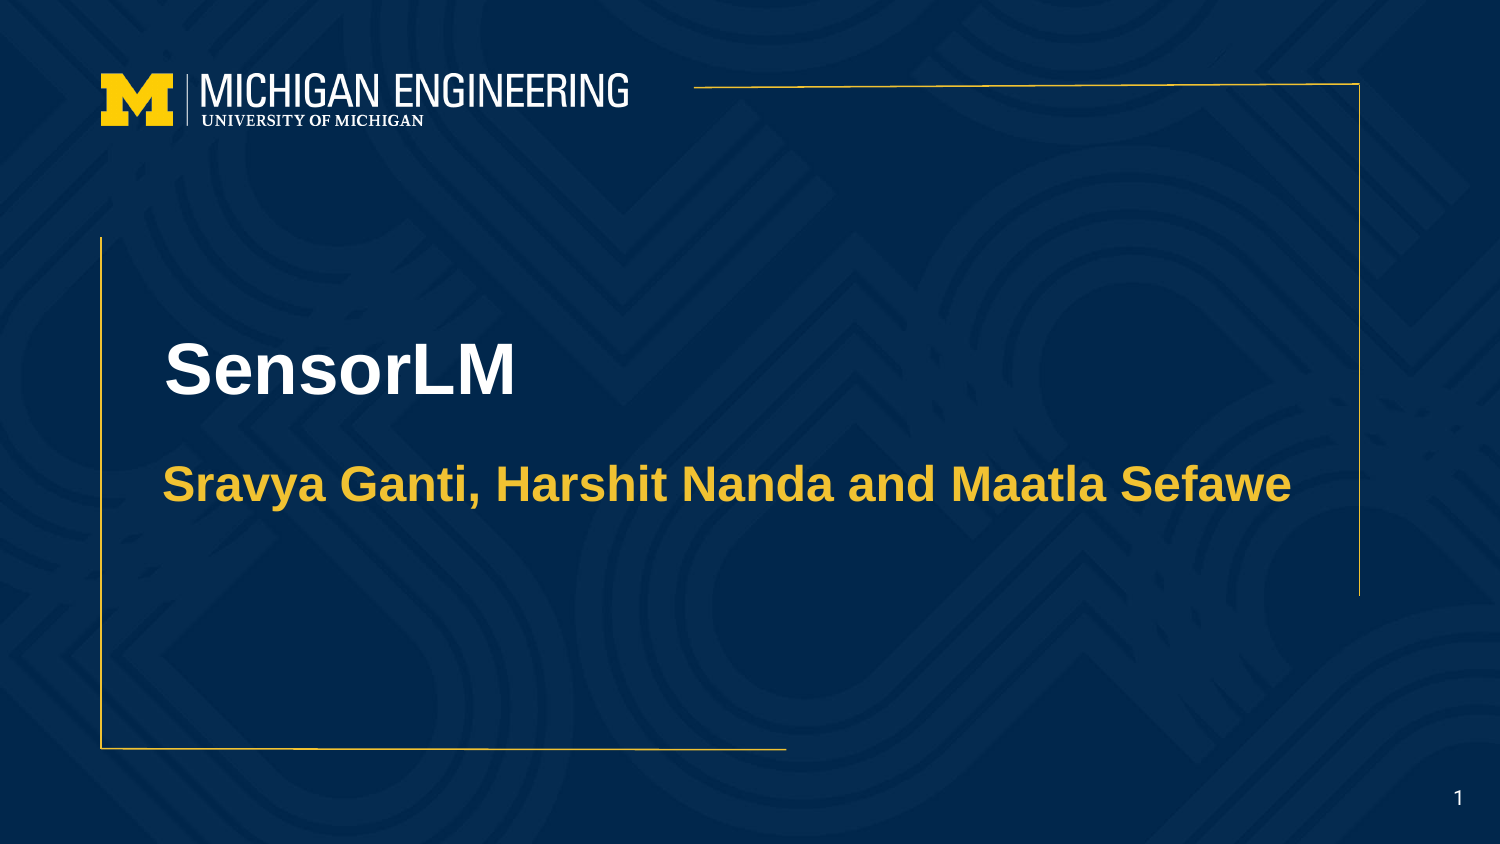

# SensorLM
Sravya Ganti, Harshit Nanda and Maatla Sefawe
1